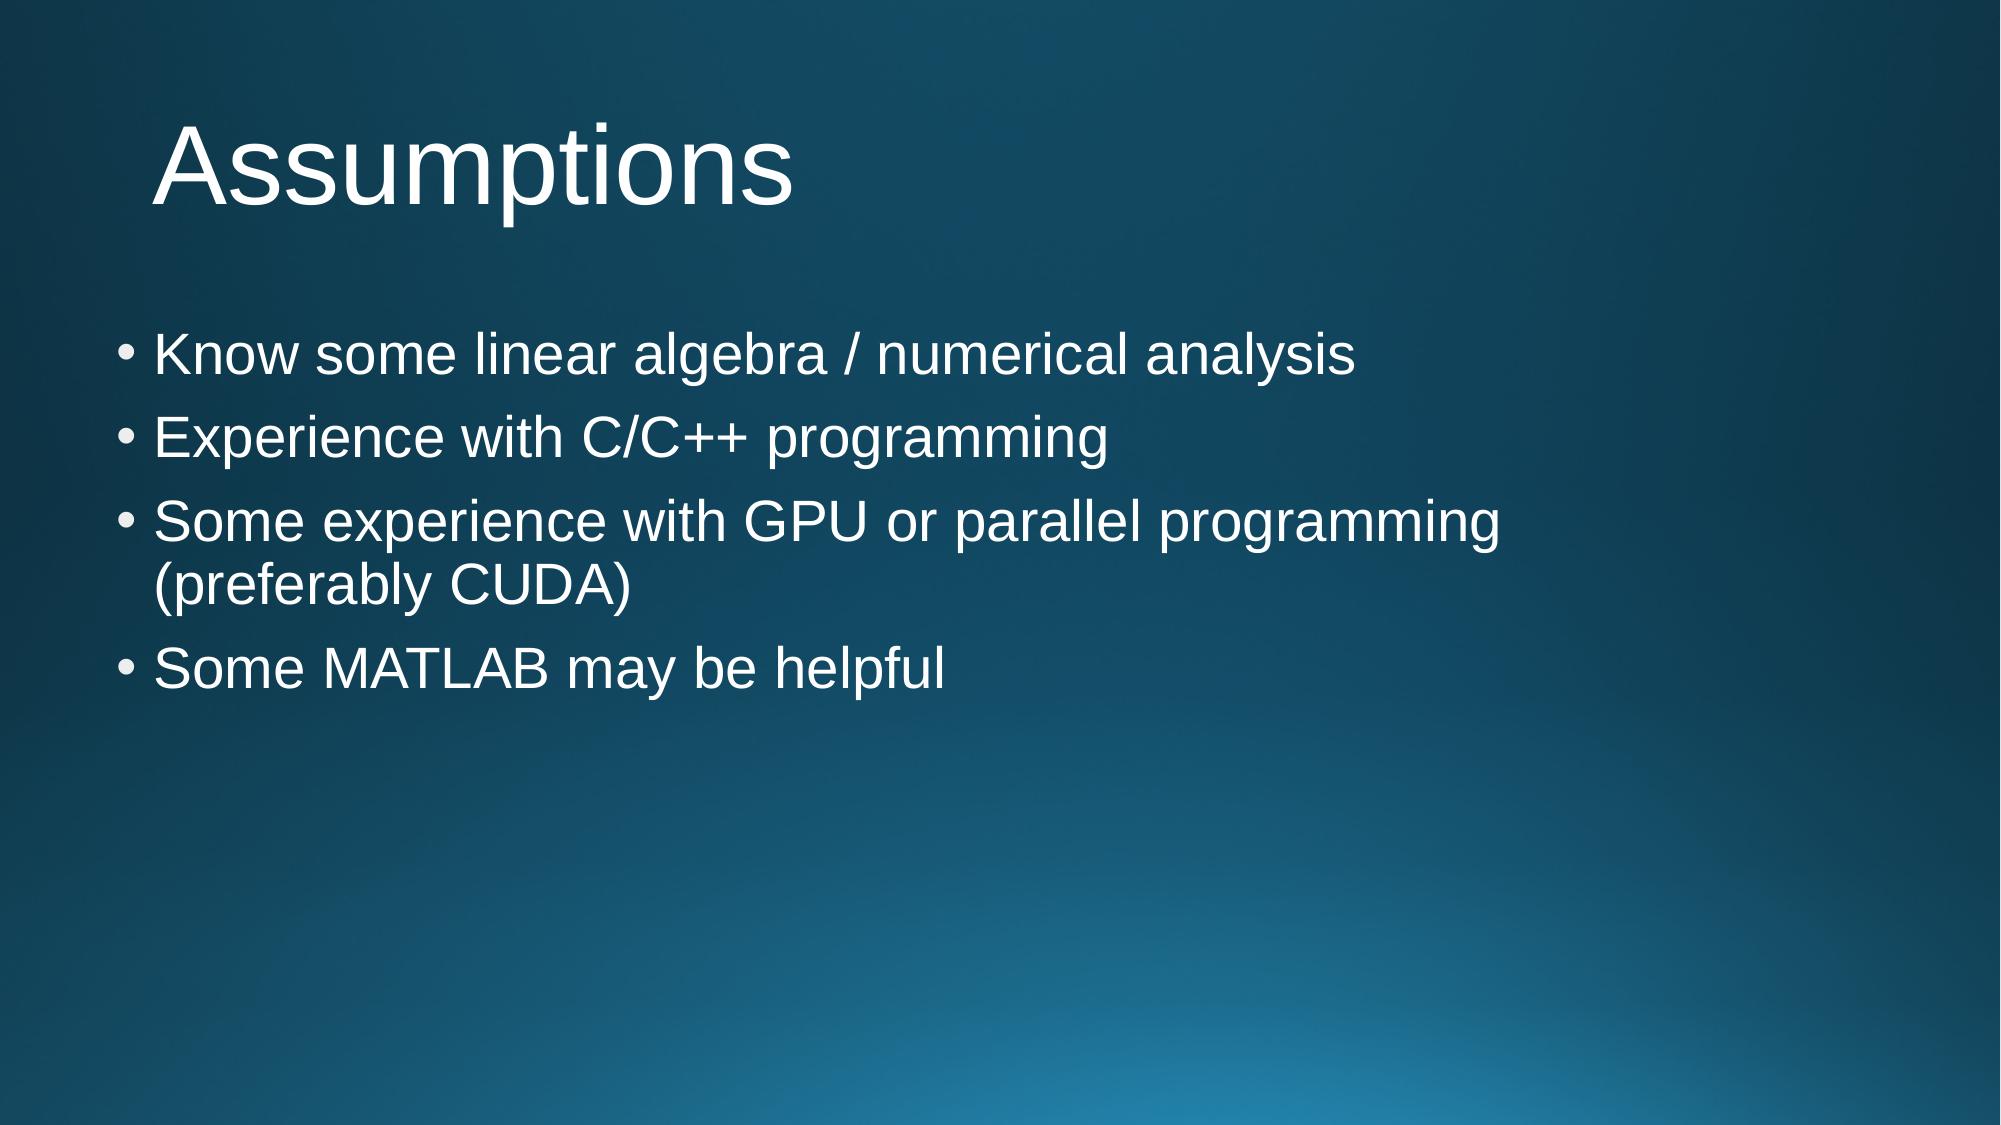

# Assumptions
Know some linear algebra / numerical analysis
Experience with C/C++ programming
Some experience with GPU or parallel programming (preferably CUDA)
Some MATLAB may be helpful